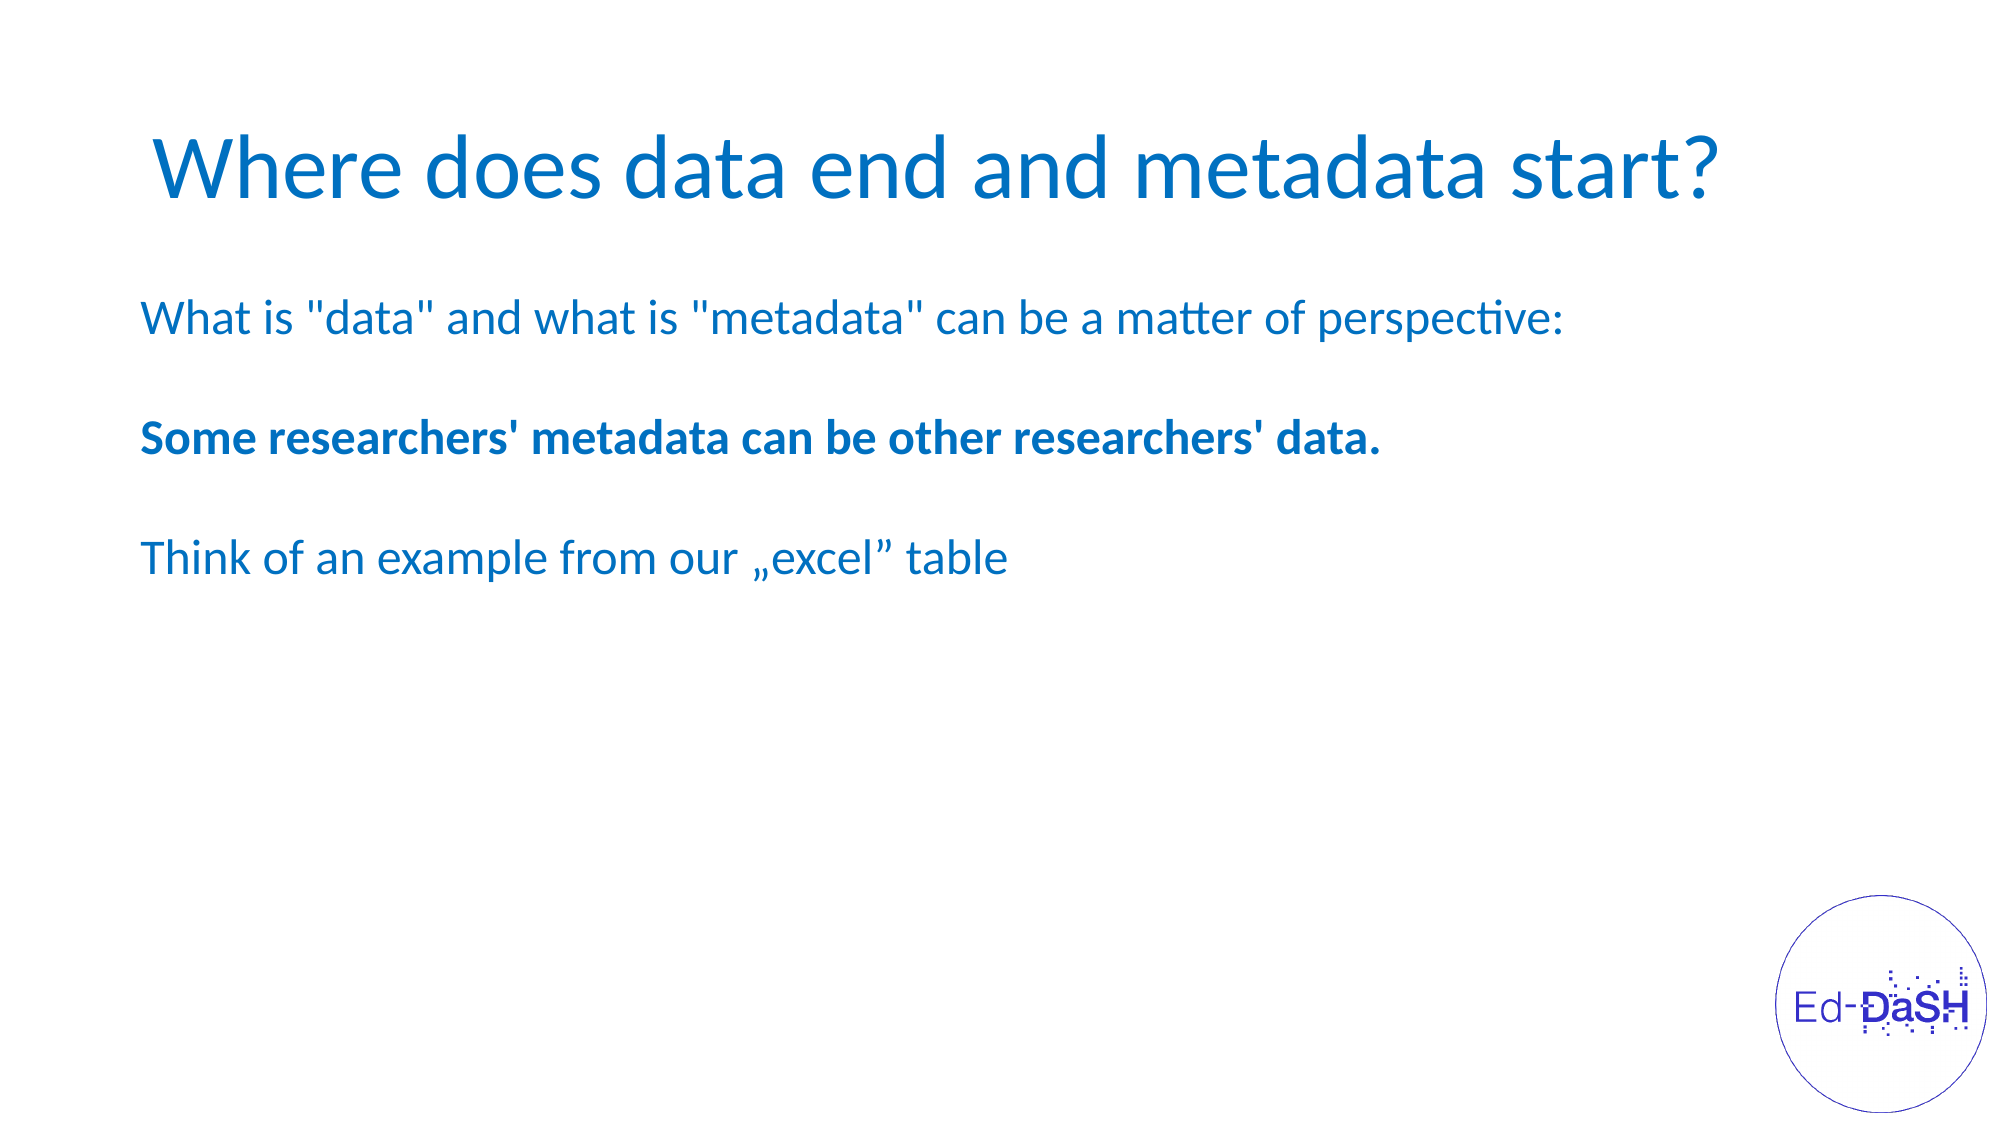

# Where does data end and metadata start?
What is "data" and what is "metadata" can be a matter of perspective:

Some researchers' metadata can be other researchers' data.

Think of an example from our „excel” table